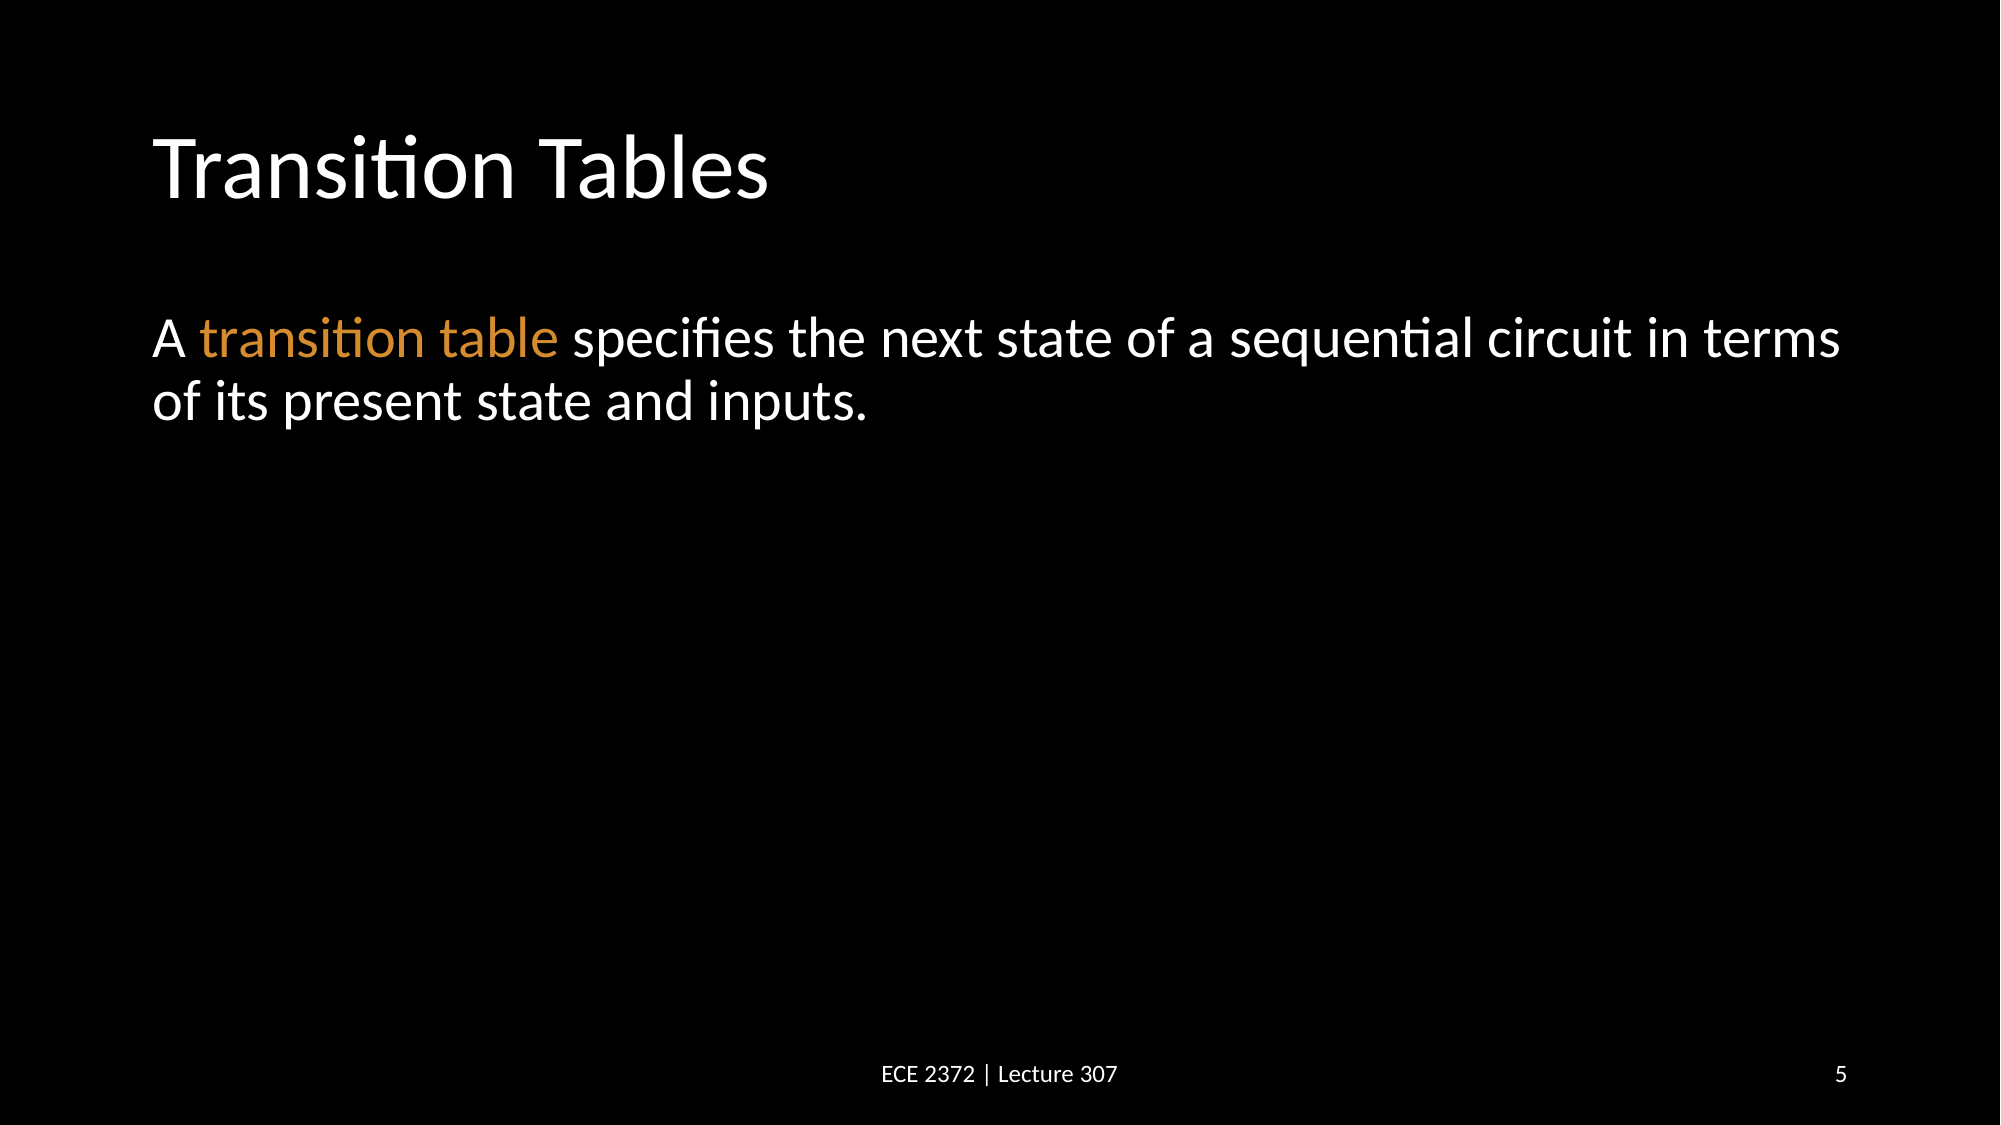

# Transition Tables
A transition table specifies the next state of a sequential circuit in terms of its present state and inputs.
ECE 2372 | Lecture 307
5